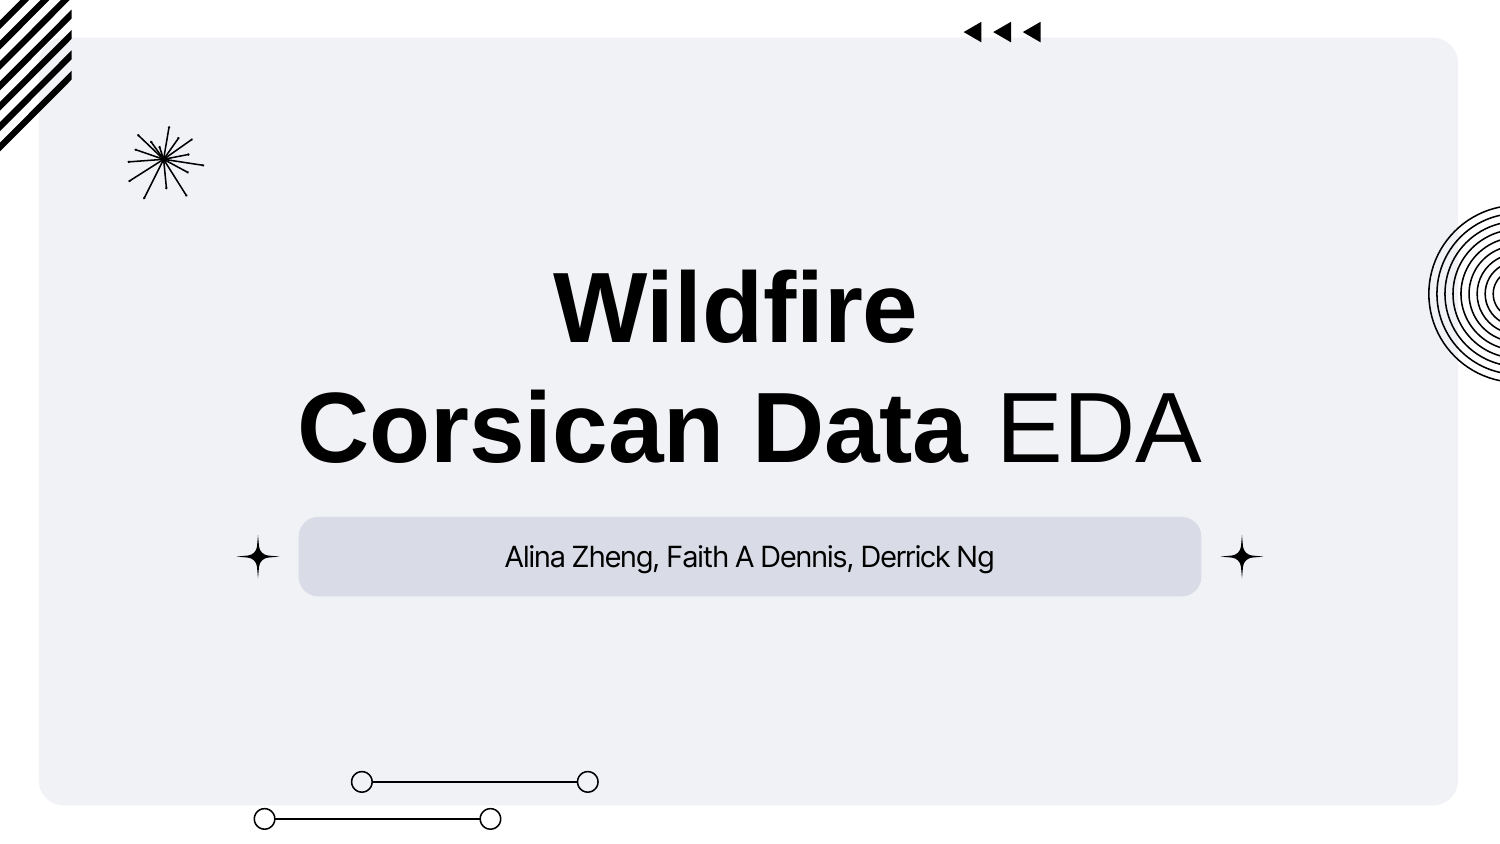

# Wildfire
Corsican Data EDA

Alina Zheng, Faith A Dennis, Derrick Ng